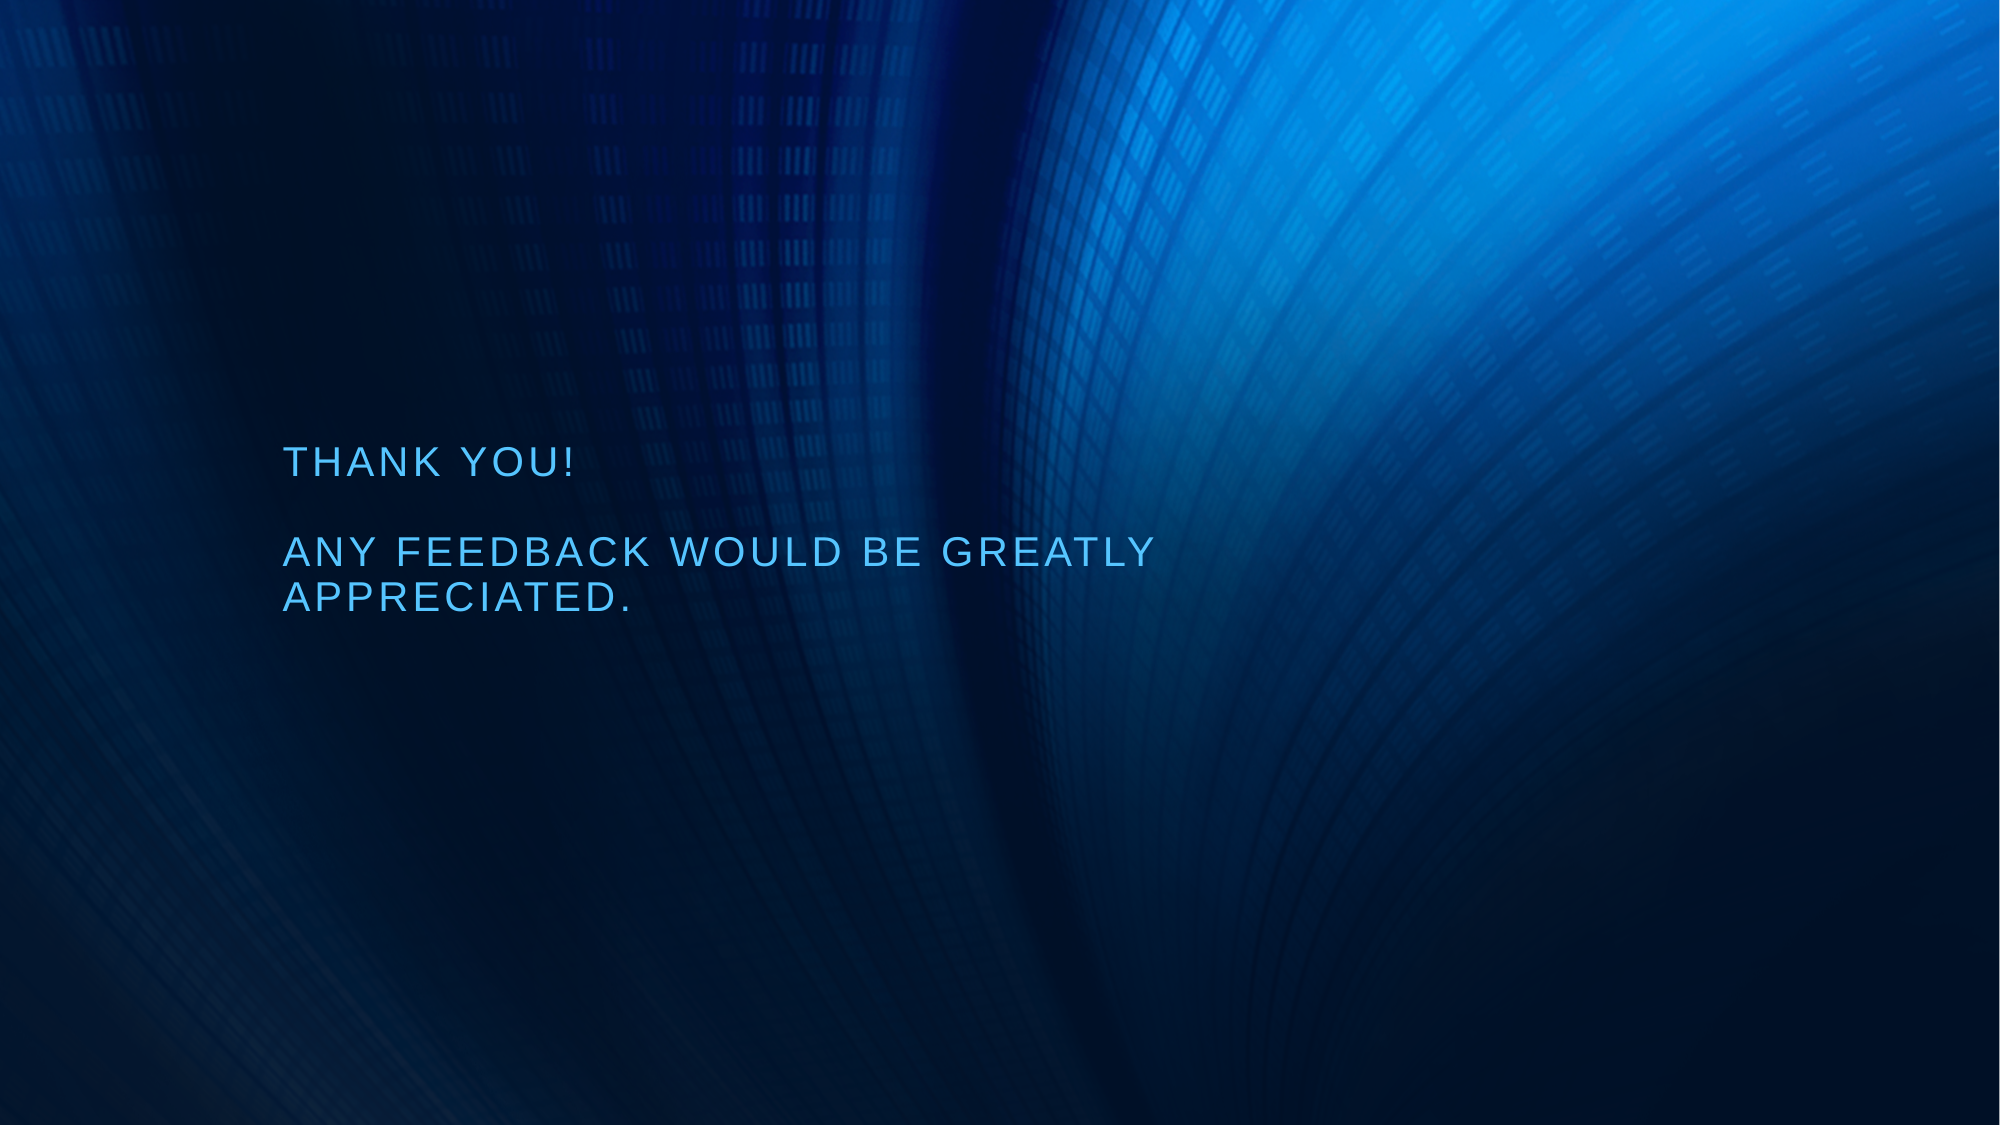

Thank You!

Any Feedback would be greatly appreciated.